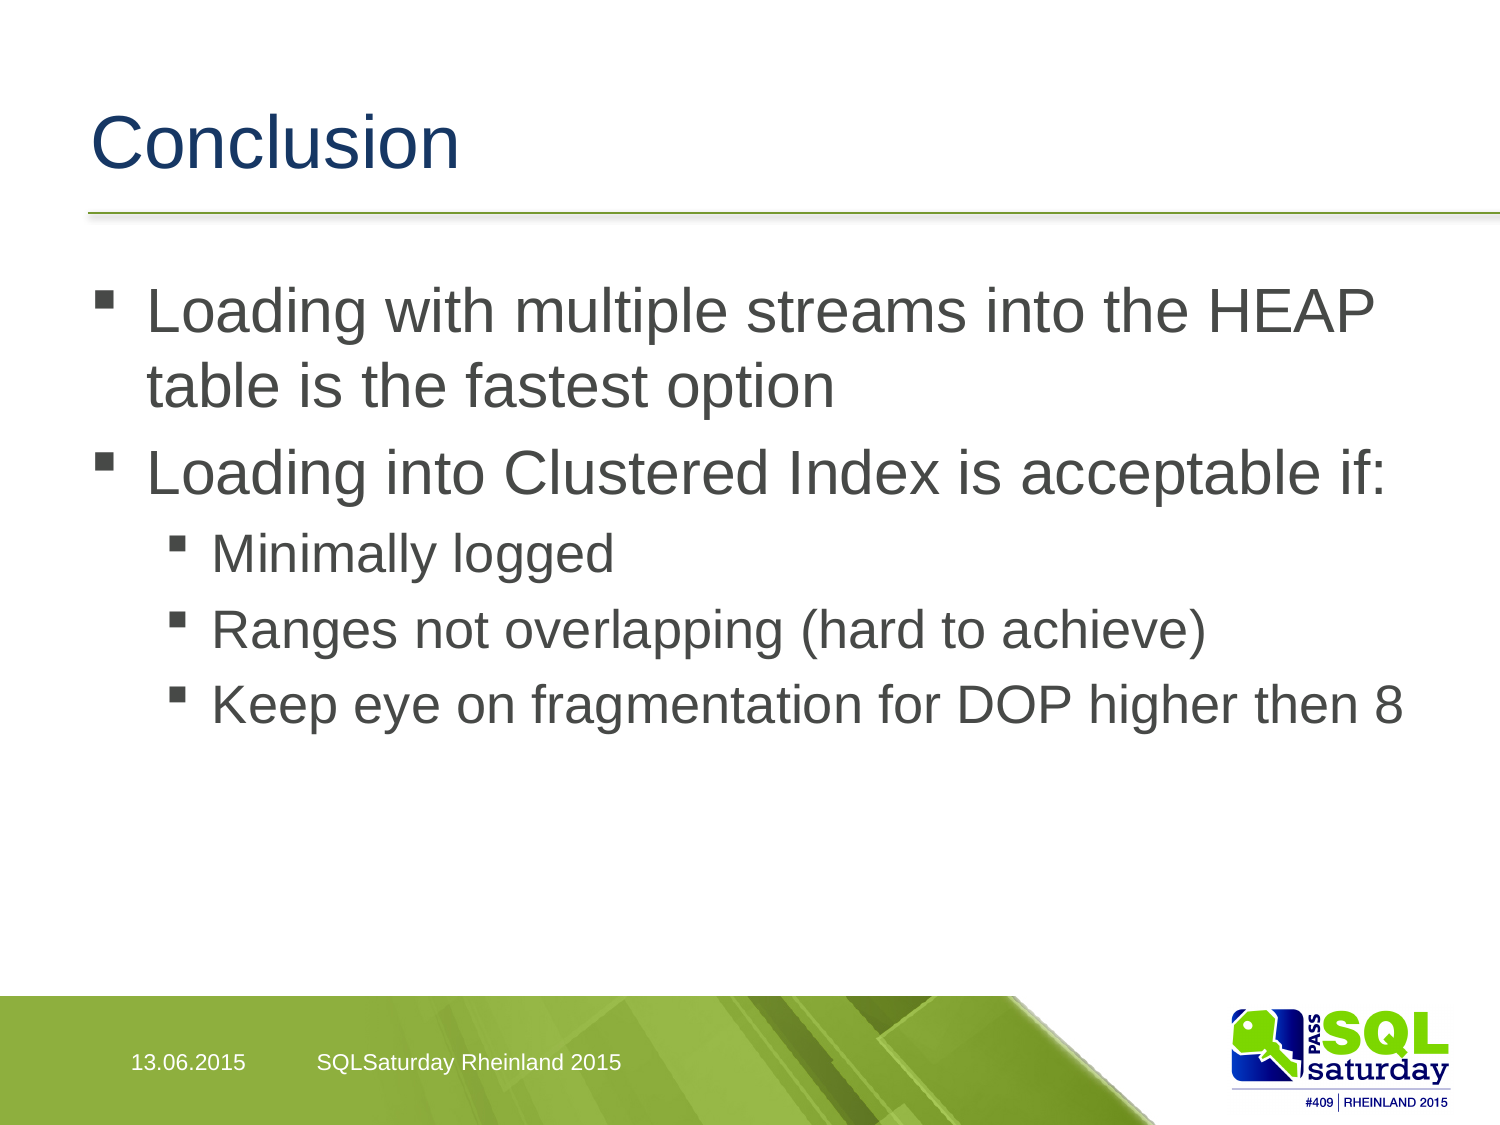

# Conclusion
Loading with multiple streams into the HEAP table is the fastest option
Loading into Clustered Index is acceptable if:
Minimally logged
Ranges not overlapping (hard to achieve)
Keep eye on fragmentation for DOP higher then 8

13.06.2015
SQLSaturday Rheinland 2015